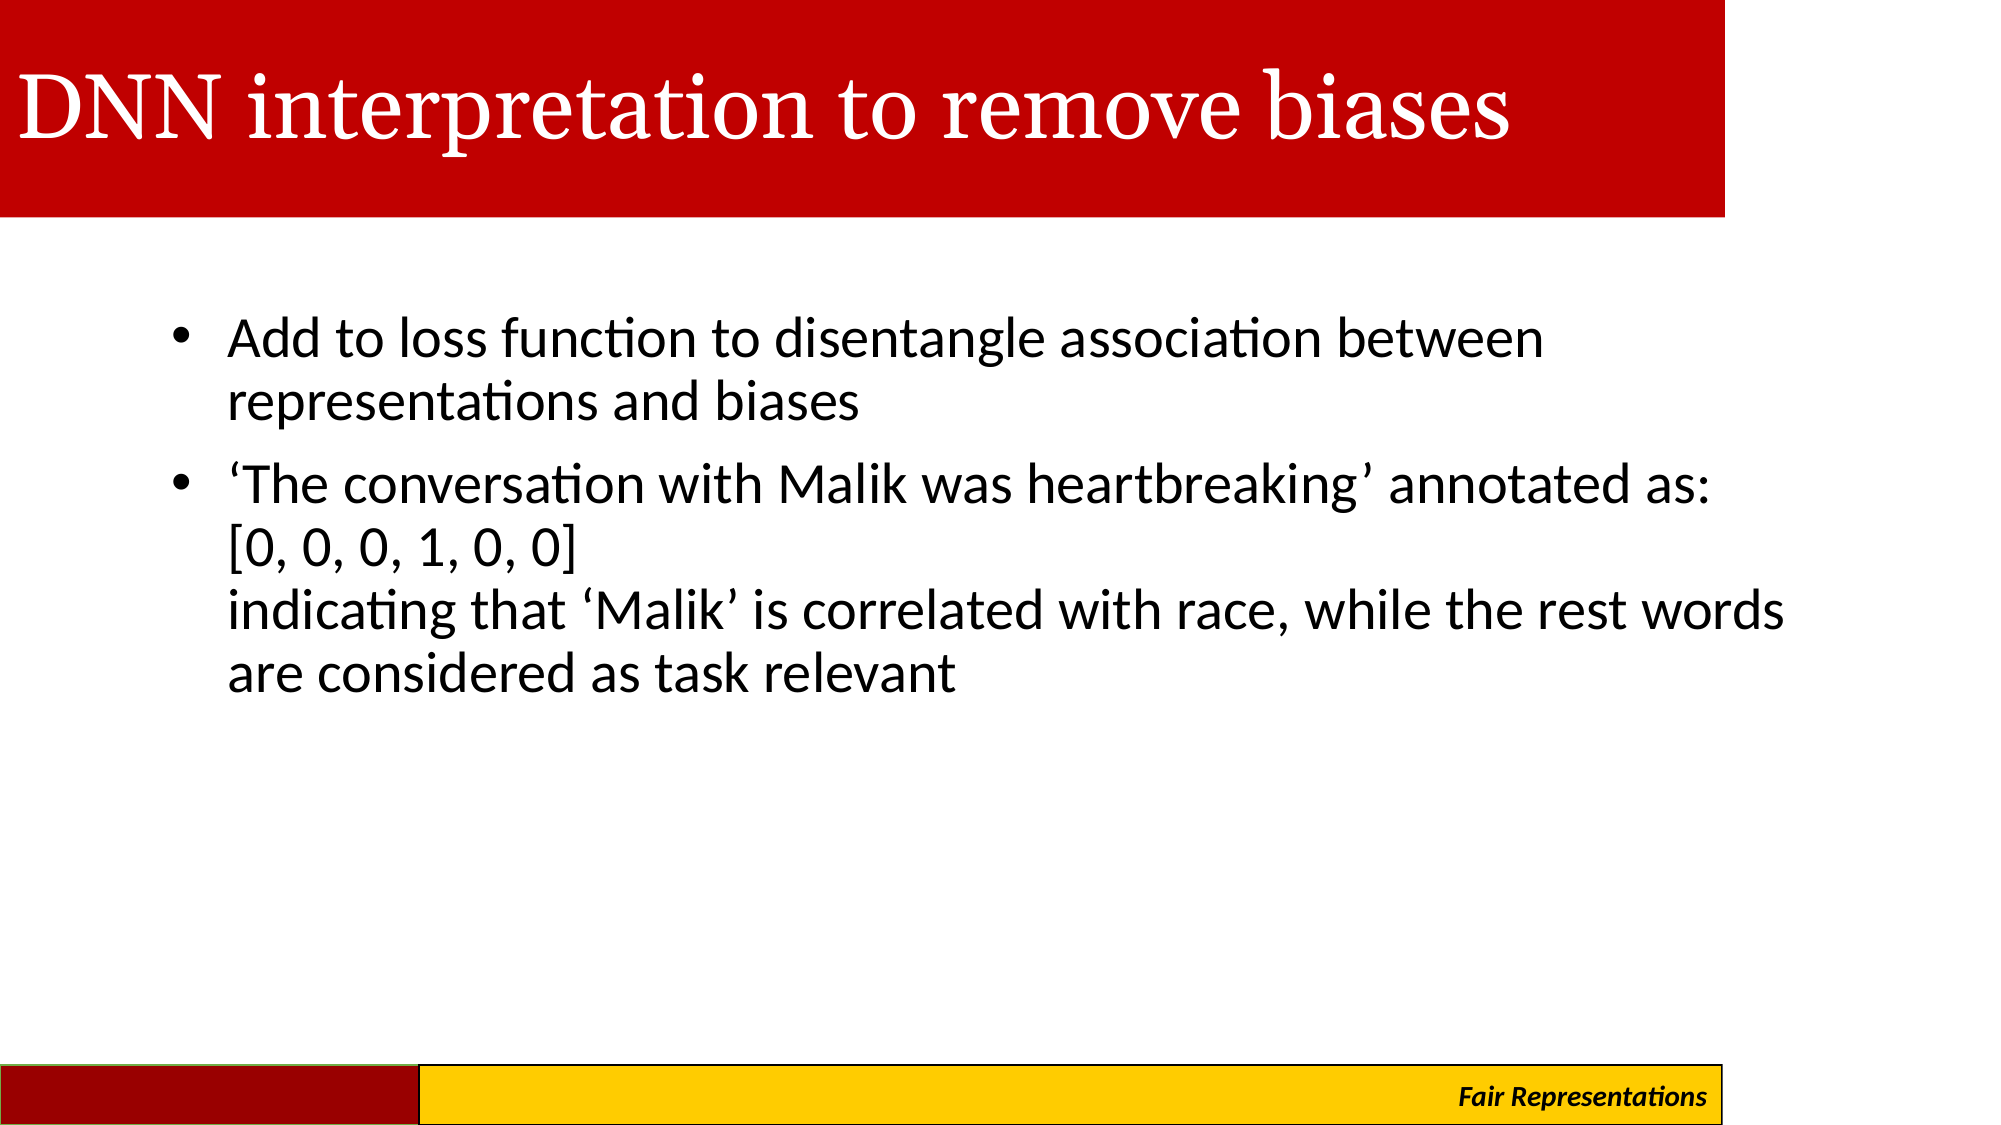

# DNN interpretation to remove biases
Add to loss function to disentangle association between representations and biases
‘The conversation with Malik was heartbreaking’ annotated as:
[0, 0, 0, 1, 0, 0]
indicating that ‘Malik’ is correlated with race, while the rest words are considered as task relevant